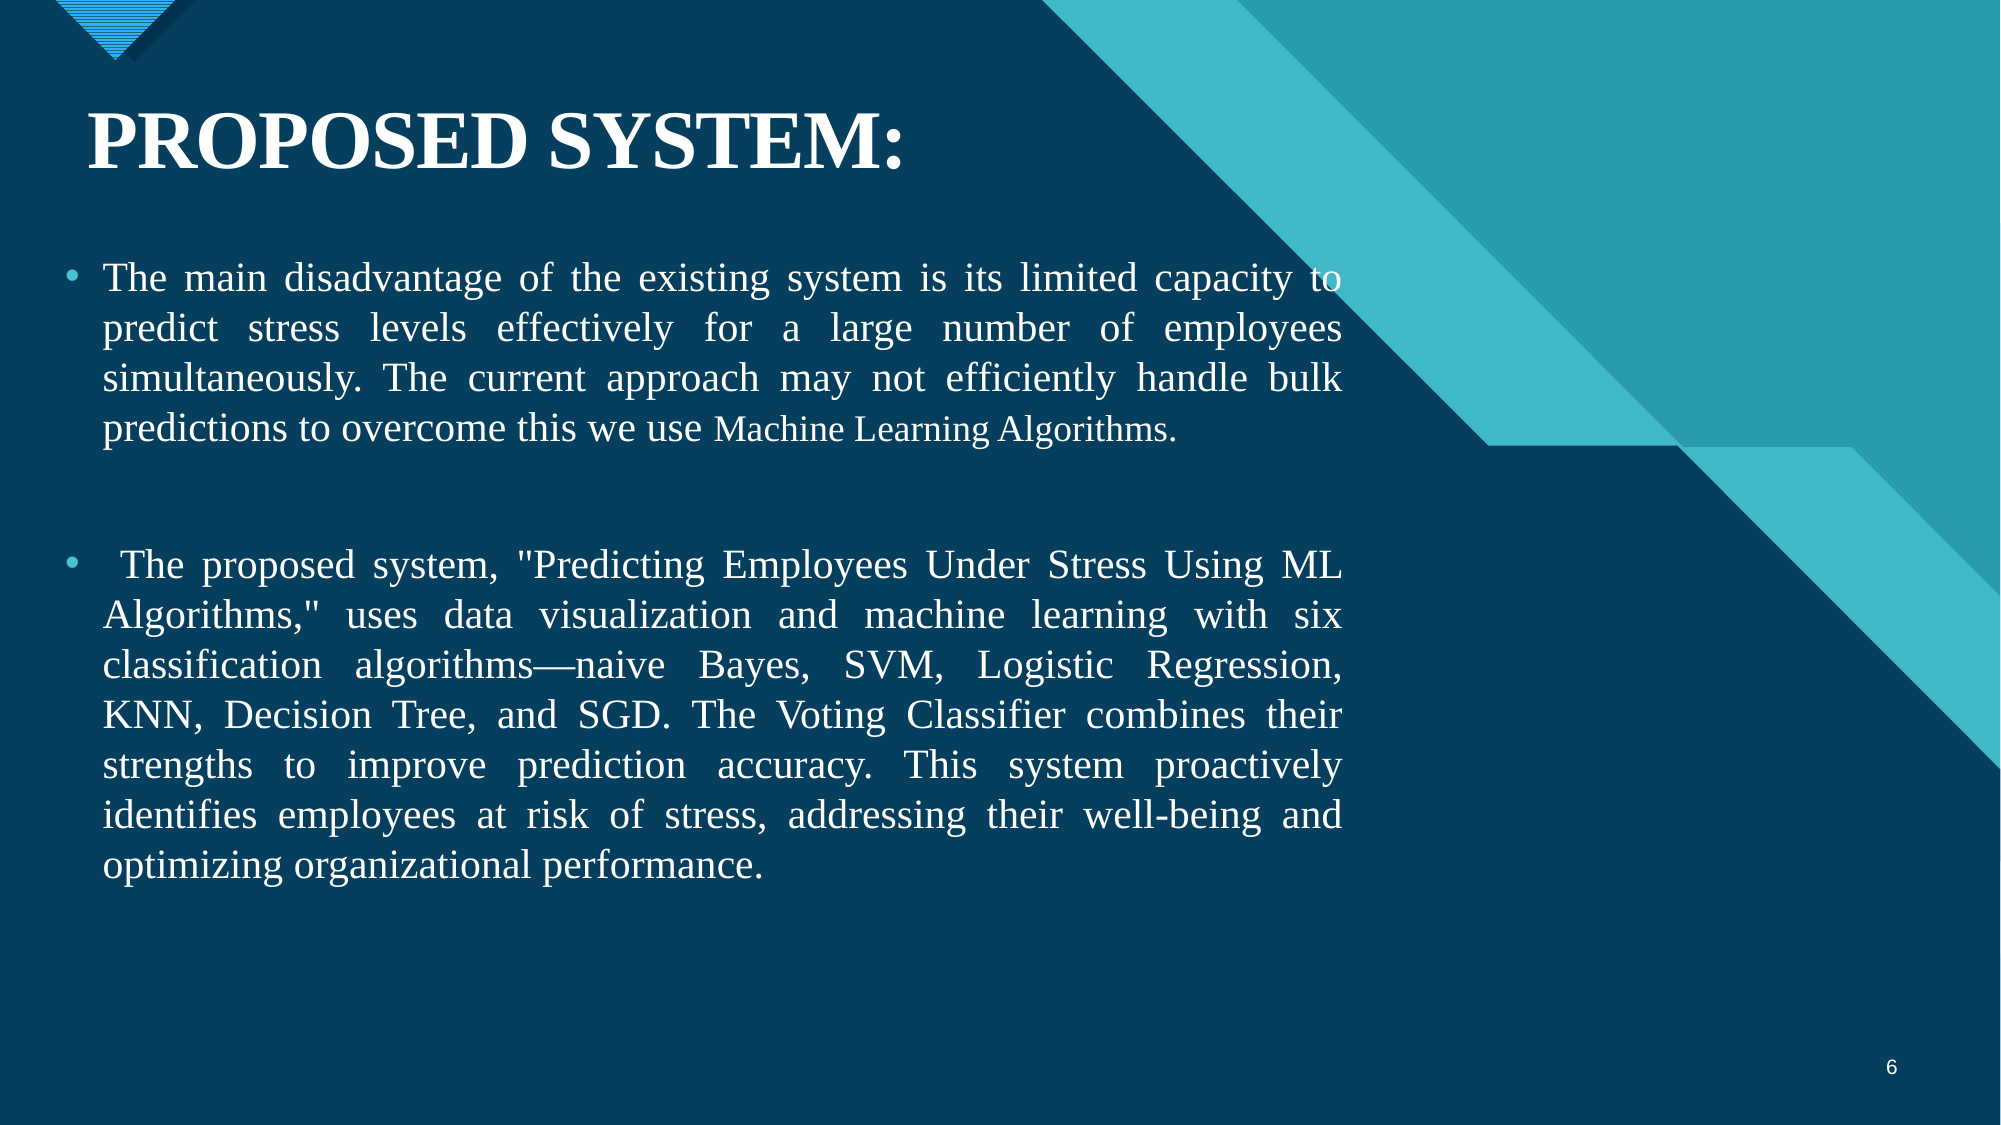

# PROPOSED SYSTEM:
The main disadvantage of the existing system is its limited capacity to predict stress levels effectively for a large number of employees simultaneously. The current approach may not efficiently handle bulk predictions to overcome this we use Machine Learning Algorithms.

 The proposed system, "Predicting Employees Under Stress Using ML Algorithms," uses data visualization and machine learning with six classification algorithms—naive Bayes, SVM, Logistic Regression, KNN, Decision Tree, and SGD. The Voting Classifier combines their strengths to improve prediction accuracy. This system proactively identifies employees at risk of stress, addressing their well-being and optimizing organizational performance.
6